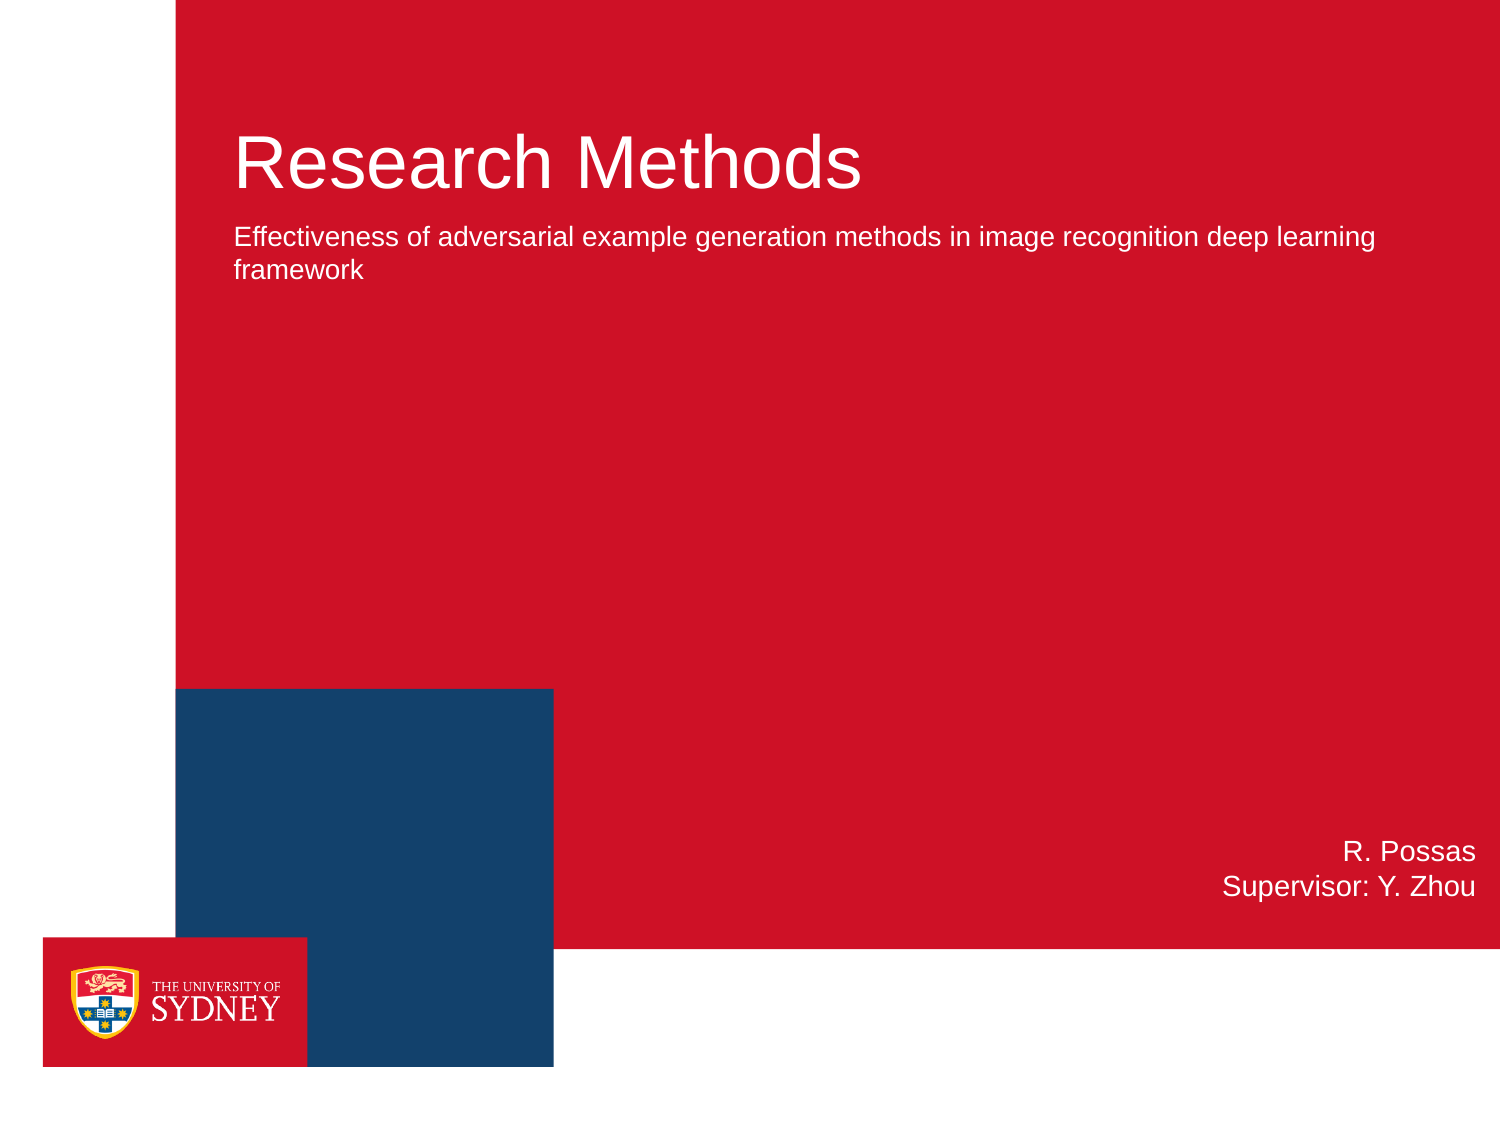

# Research Methods
Effectiveness of adversarial example generation methods in image recognition deep learning framework
R. Possas
Supervisor: Y. Zhou